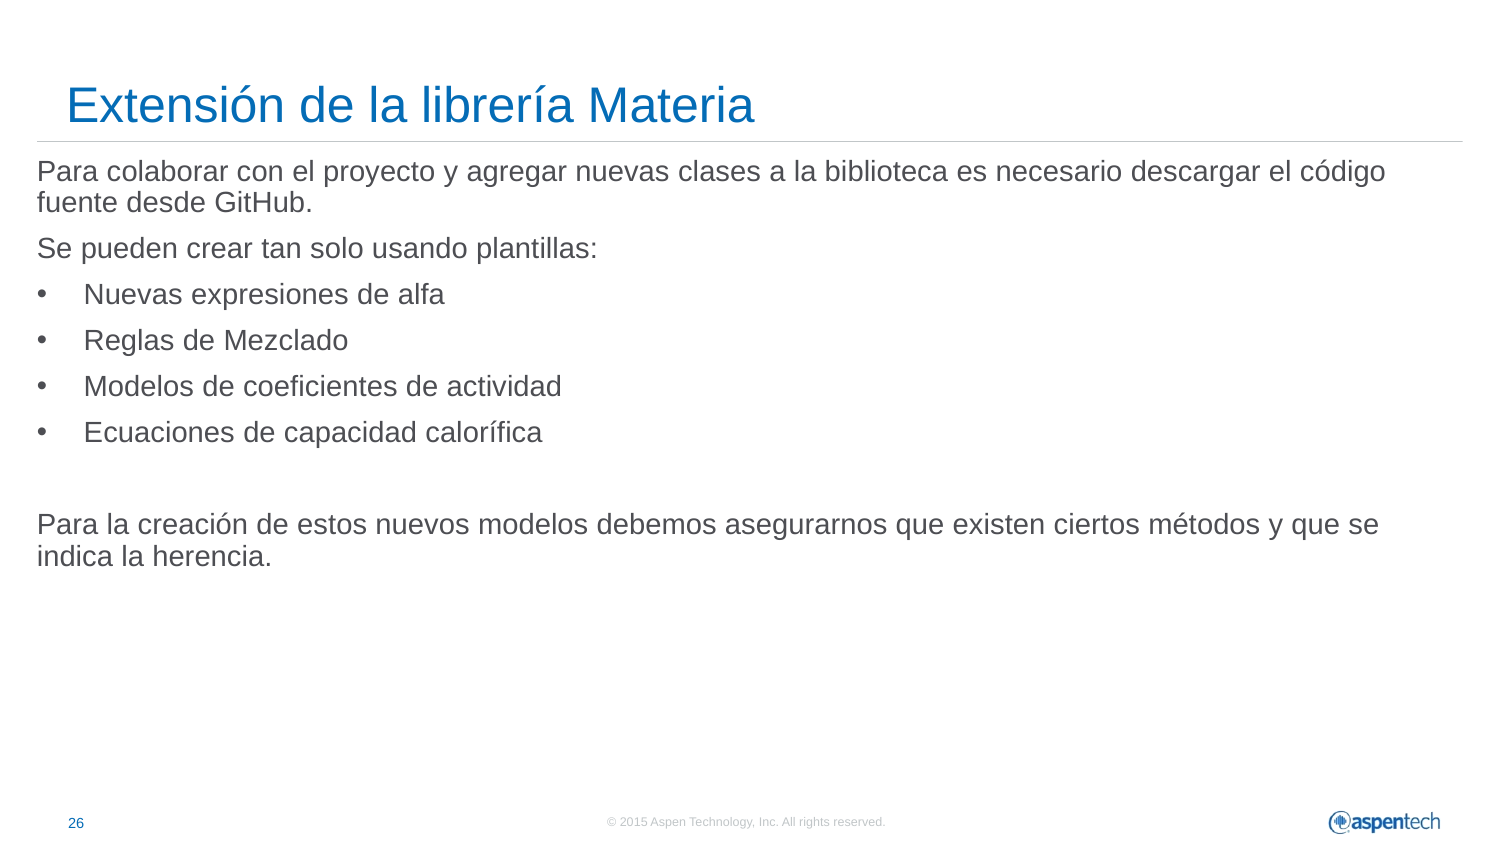

# Extensión de la librería Materia
Para colaborar con el proyecto y agregar nuevas clases a la biblioteca es necesario descargar el código fuente desde GitHub.
Se pueden crear tan solo usando plantillas:
Nuevas expresiones de alfa
Reglas de Mezclado
Modelos de coeficientes de actividad
Ecuaciones de capacidad calorífica

Para la creación de estos nuevos modelos debemos asegurarnos que existen ciertos métodos y que se indica la herencia.